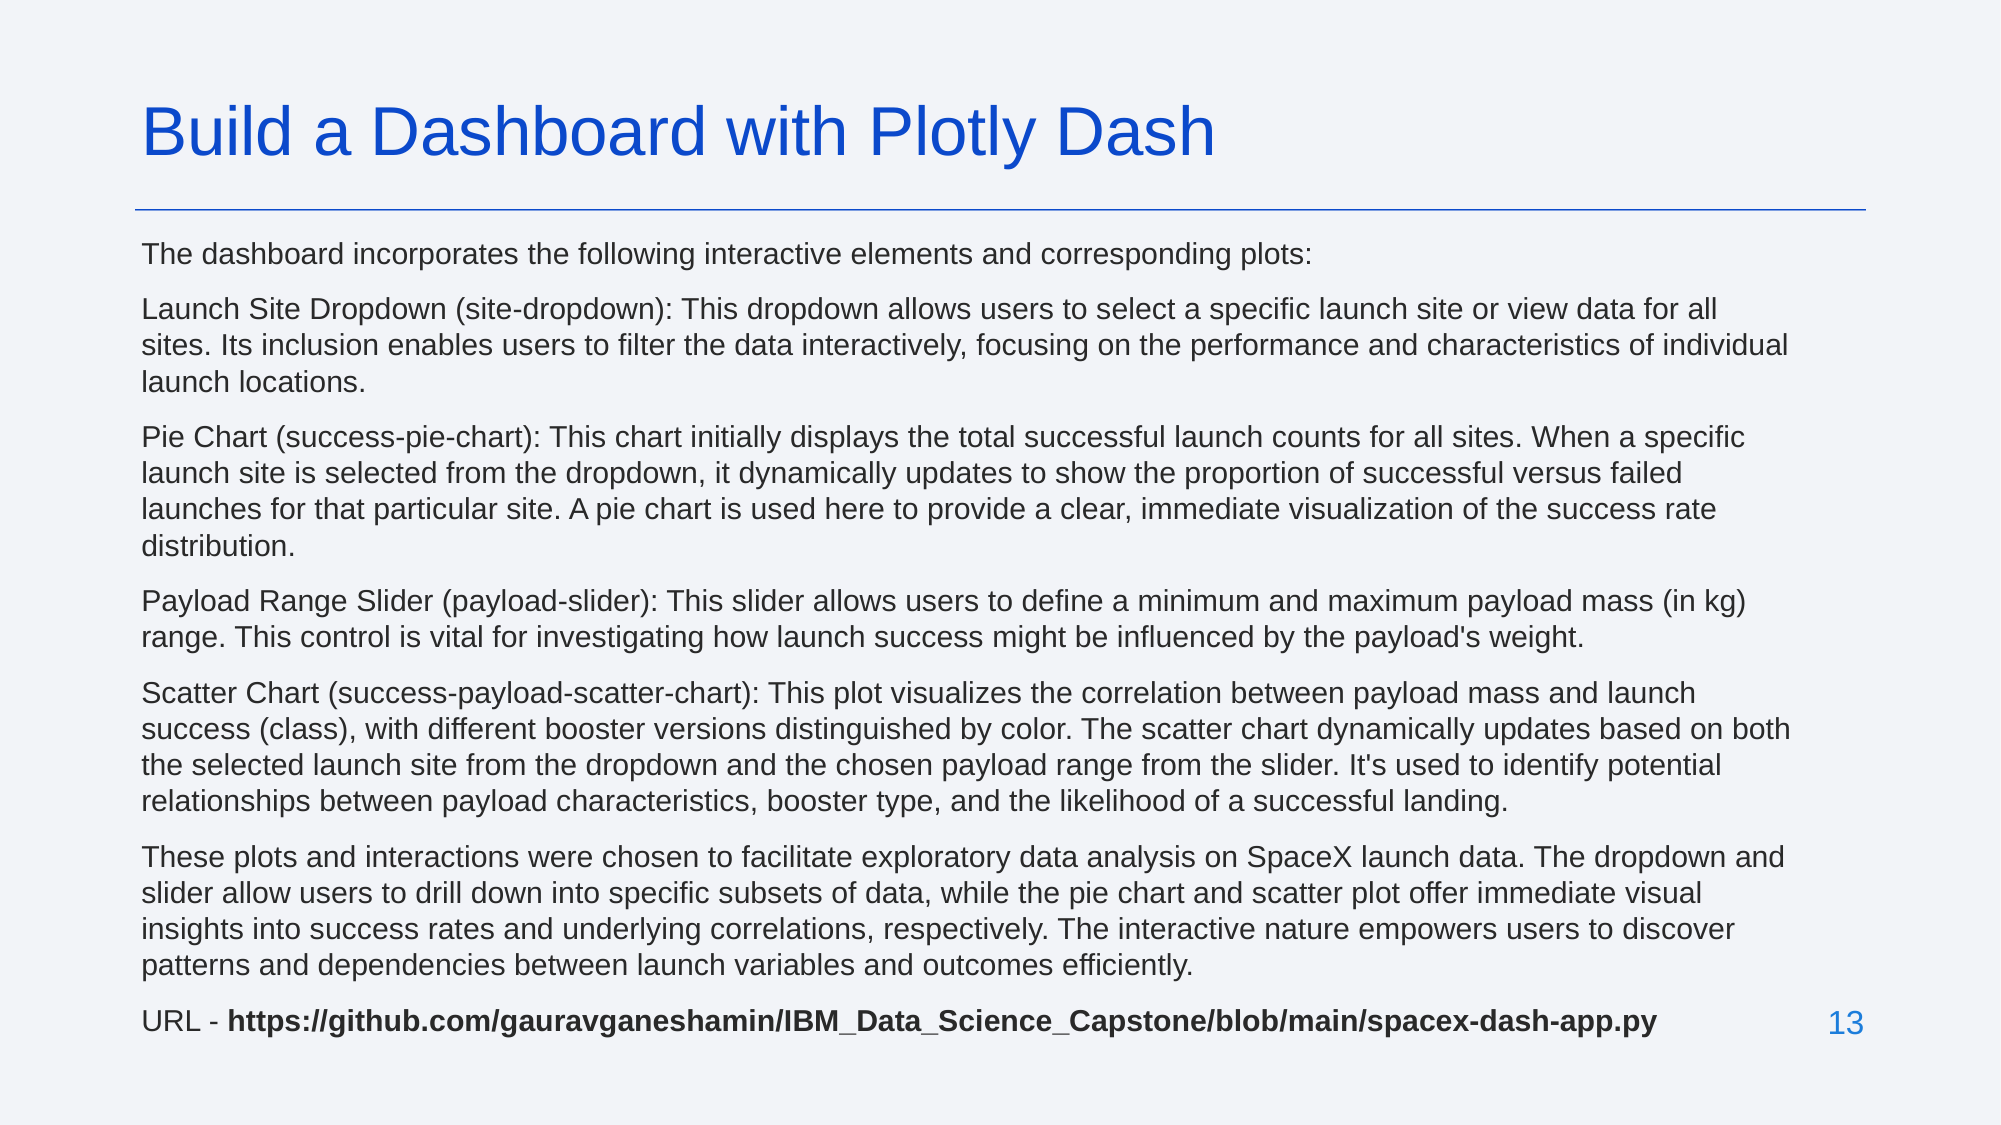

Build a Dashboard with Plotly Dash
The dashboard incorporates the following interactive elements and corresponding plots:
Launch Site Dropdown (site-dropdown): This dropdown allows users to select a specific launch site or view data for all sites. Its inclusion enables users to filter the data interactively, focusing on the performance and characteristics of individual launch locations.
Pie Chart (success-pie-chart): This chart initially displays the total successful launch counts for all sites. When a specific launch site is selected from the dropdown, it dynamically updates to show the proportion of successful versus failed launches for that particular site. A pie chart is used here to provide a clear, immediate visualization of the success rate distribution.
Payload Range Slider (payload-slider): This slider allows users to define a minimum and maximum payload mass (in kg) range. This control is vital for investigating how launch success might be influenced by the payload's weight.
Scatter Chart (success-payload-scatter-chart): This plot visualizes the correlation between payload mass and launch success (class), with different booster versions distinguished by color. The scatter chart dynamically updates based on both the selected launch site from the dropdown and the chosen payload range from the slider. It's used to identify potential relationships between payload characteristics, booster type, and the likelihood of a successful landing.
These plots and interactions were chosen to facilitate exploratory data analysis on SpaceX launch data. The dropdown and slider allow users to drill down into specific subsets of data, while the pie chart and scatter plot offer immediate visual insights into success rates and underlying correlations, respectively. The interactive nature empowers users to discover patterns and dependencies between launch variables and outcomes efficiently.
URL - https://github.com/gauravganeshamin/IBM_Data_Science_Capstone/blob/main/spacex-dash-app.py

13